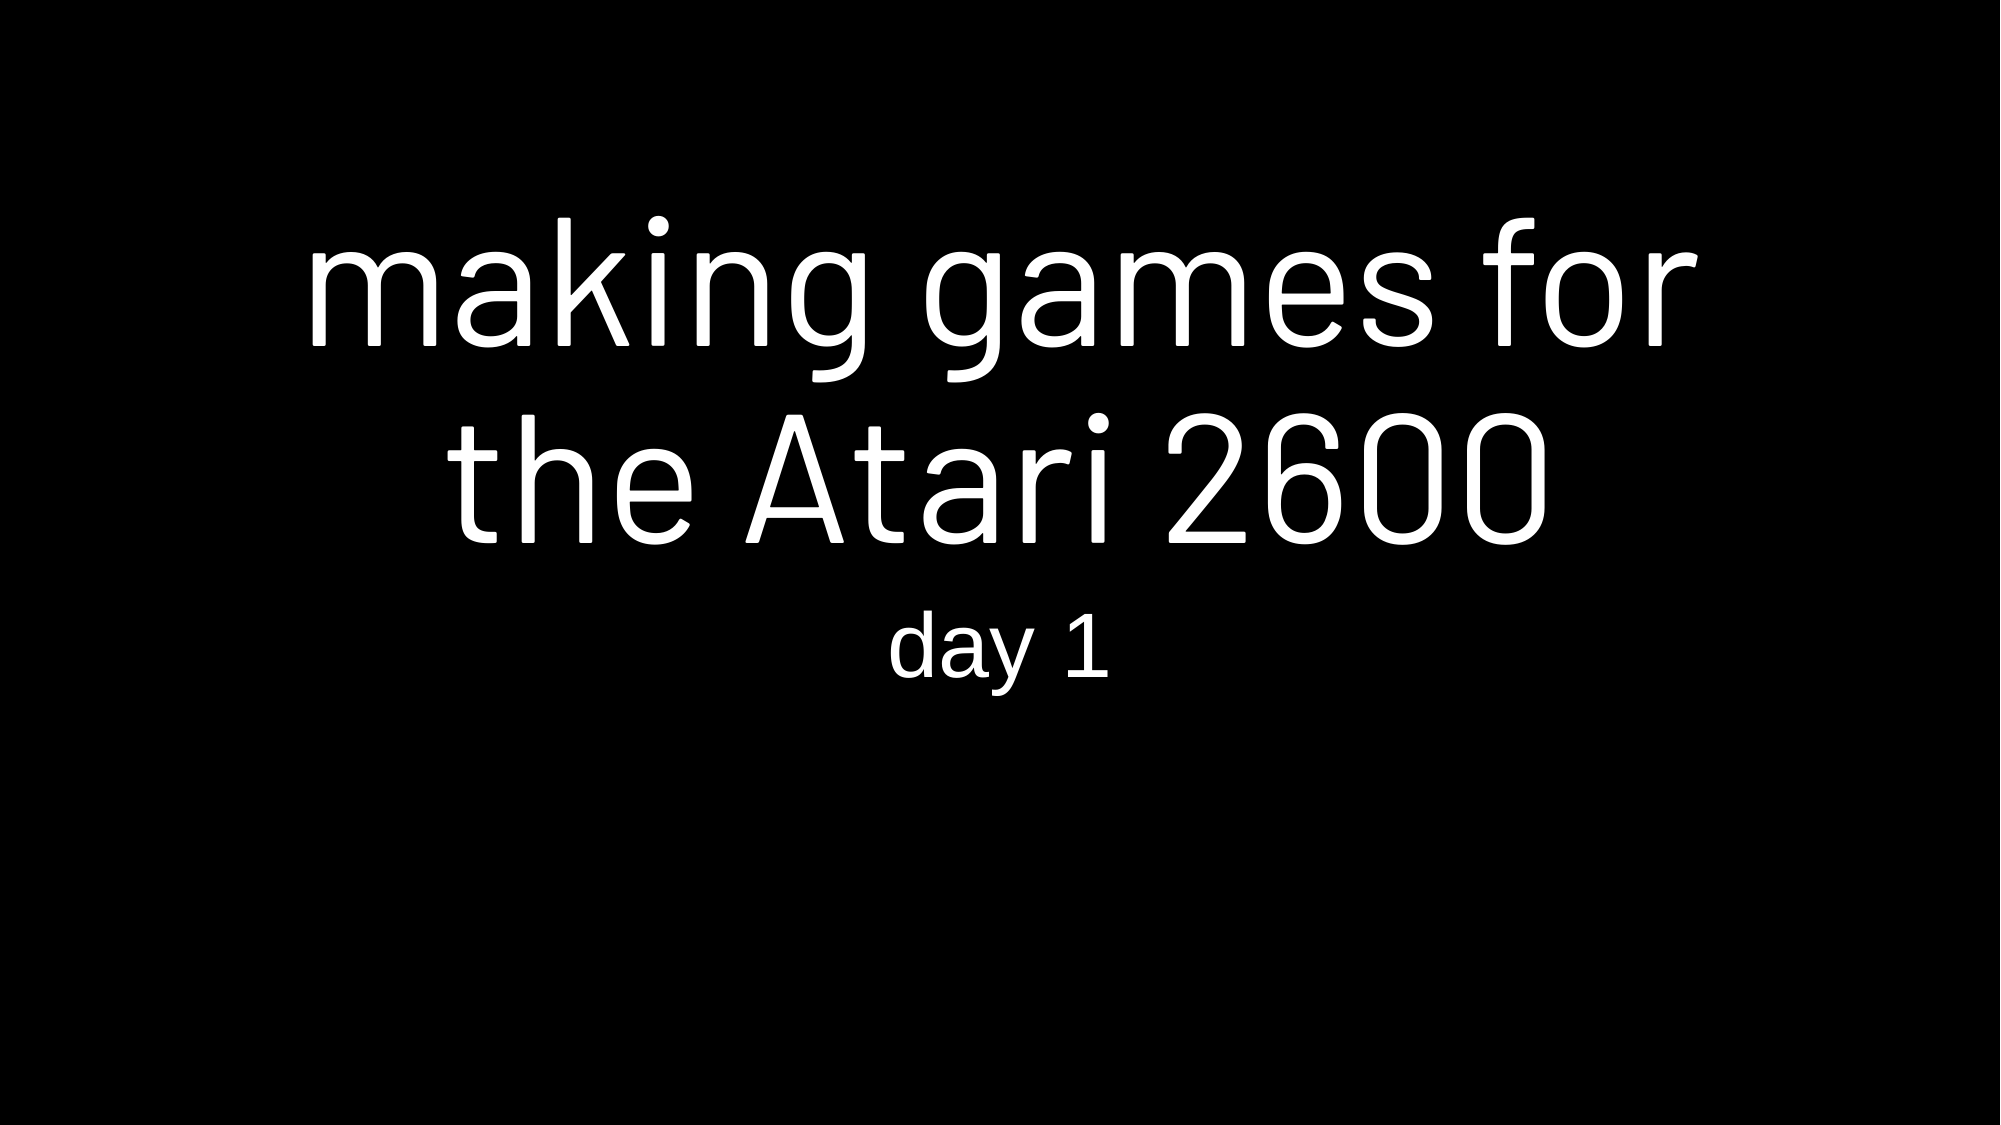

# making games for the Atari 2600
day 1